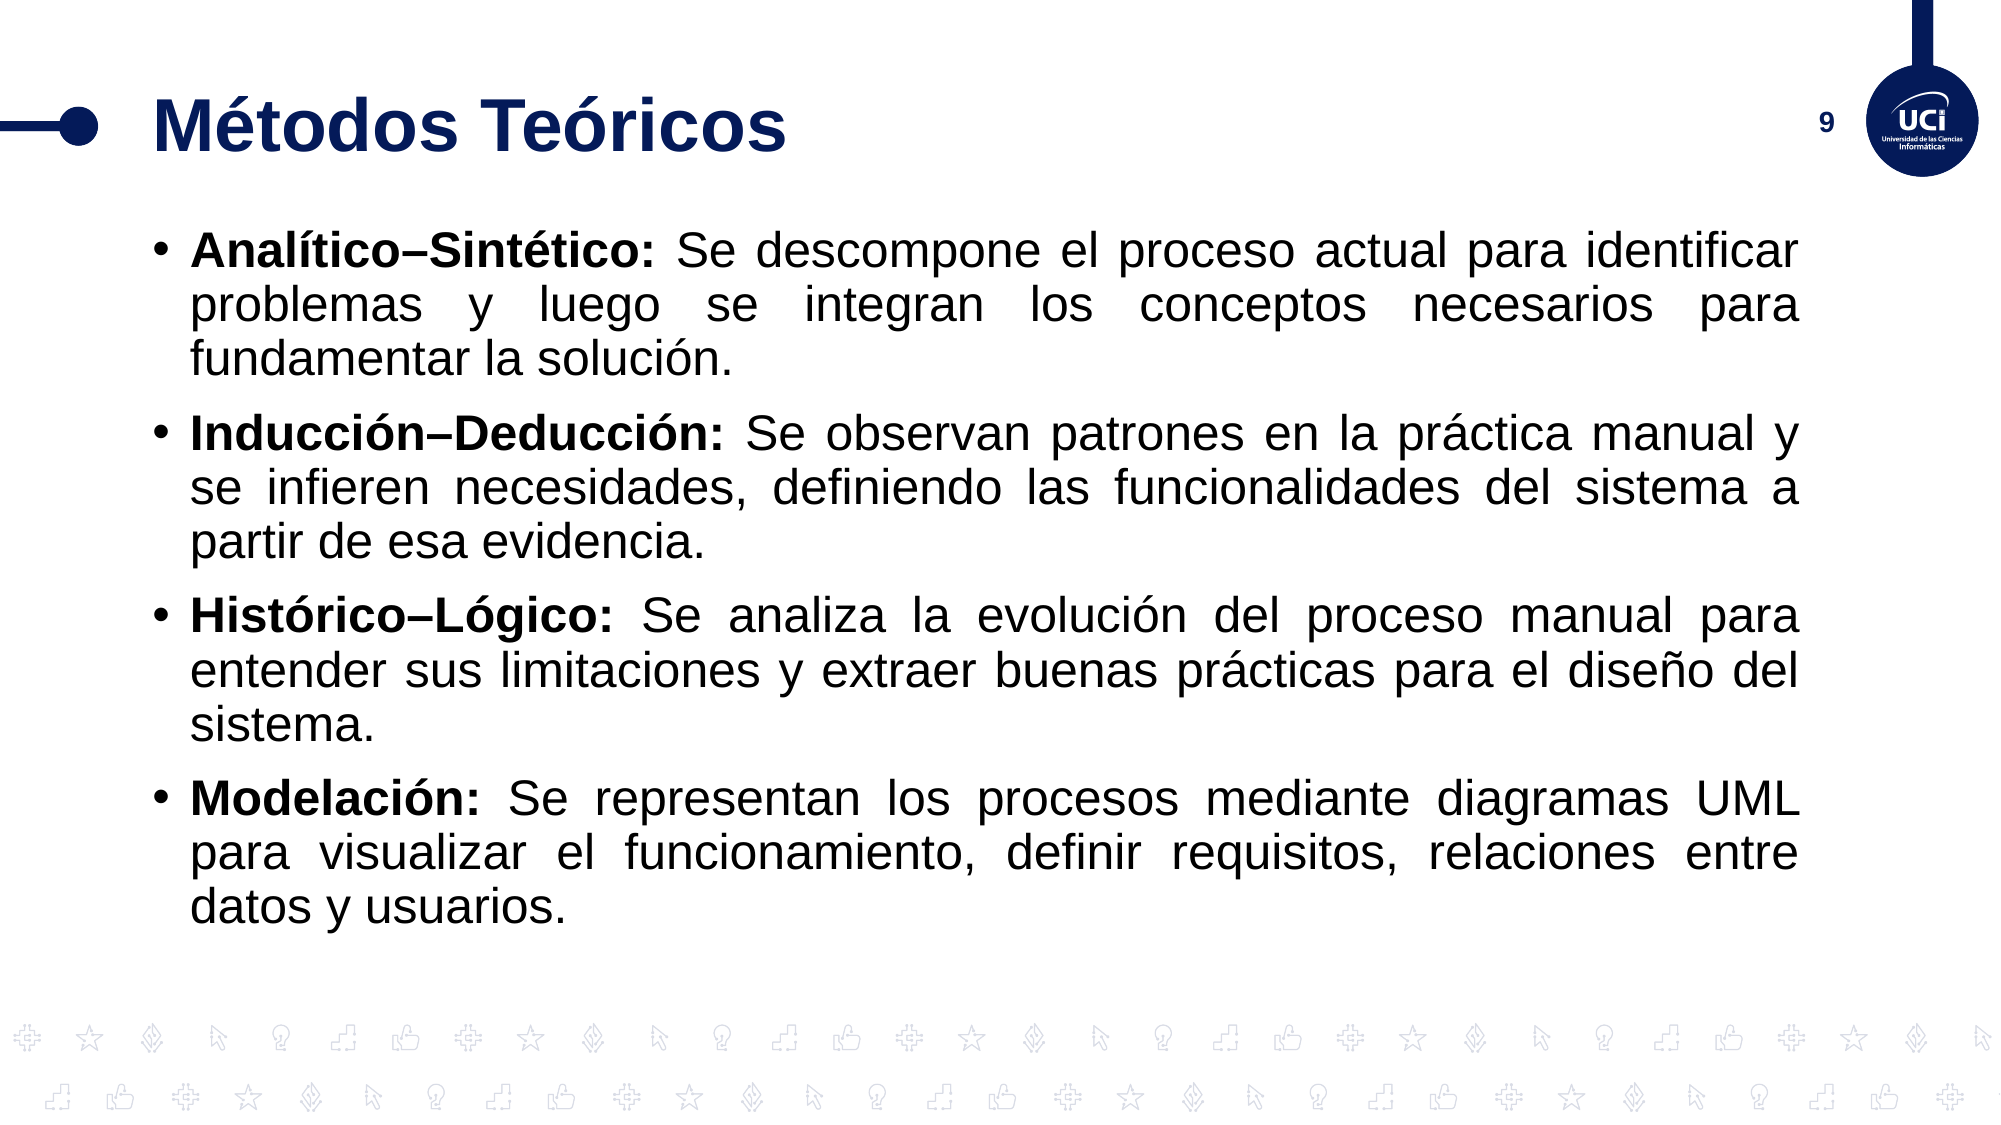

# Métodos Teóricos
Analítico–Sintético: Se descompone el proceso actual para identificar problemas y luego se integran los conceptos necesarios para fundamentar la solución.
Inducción–Deducción: Se observan patrones en la práctica manual y se infieren necesidades, definiendo las funcionalidades del sistema a partir de esa evidencia.
Histórico–Lógico: Se analiza la evolución del proceso manual para entender sus limitaciones y extraer buenas prácticas para el diseño del sistema.
Modelación: Se representan los procesos mediante diagramas UML para visualizar el funcionamiento, definir requisitos, relaciones entre datos y usuarios.